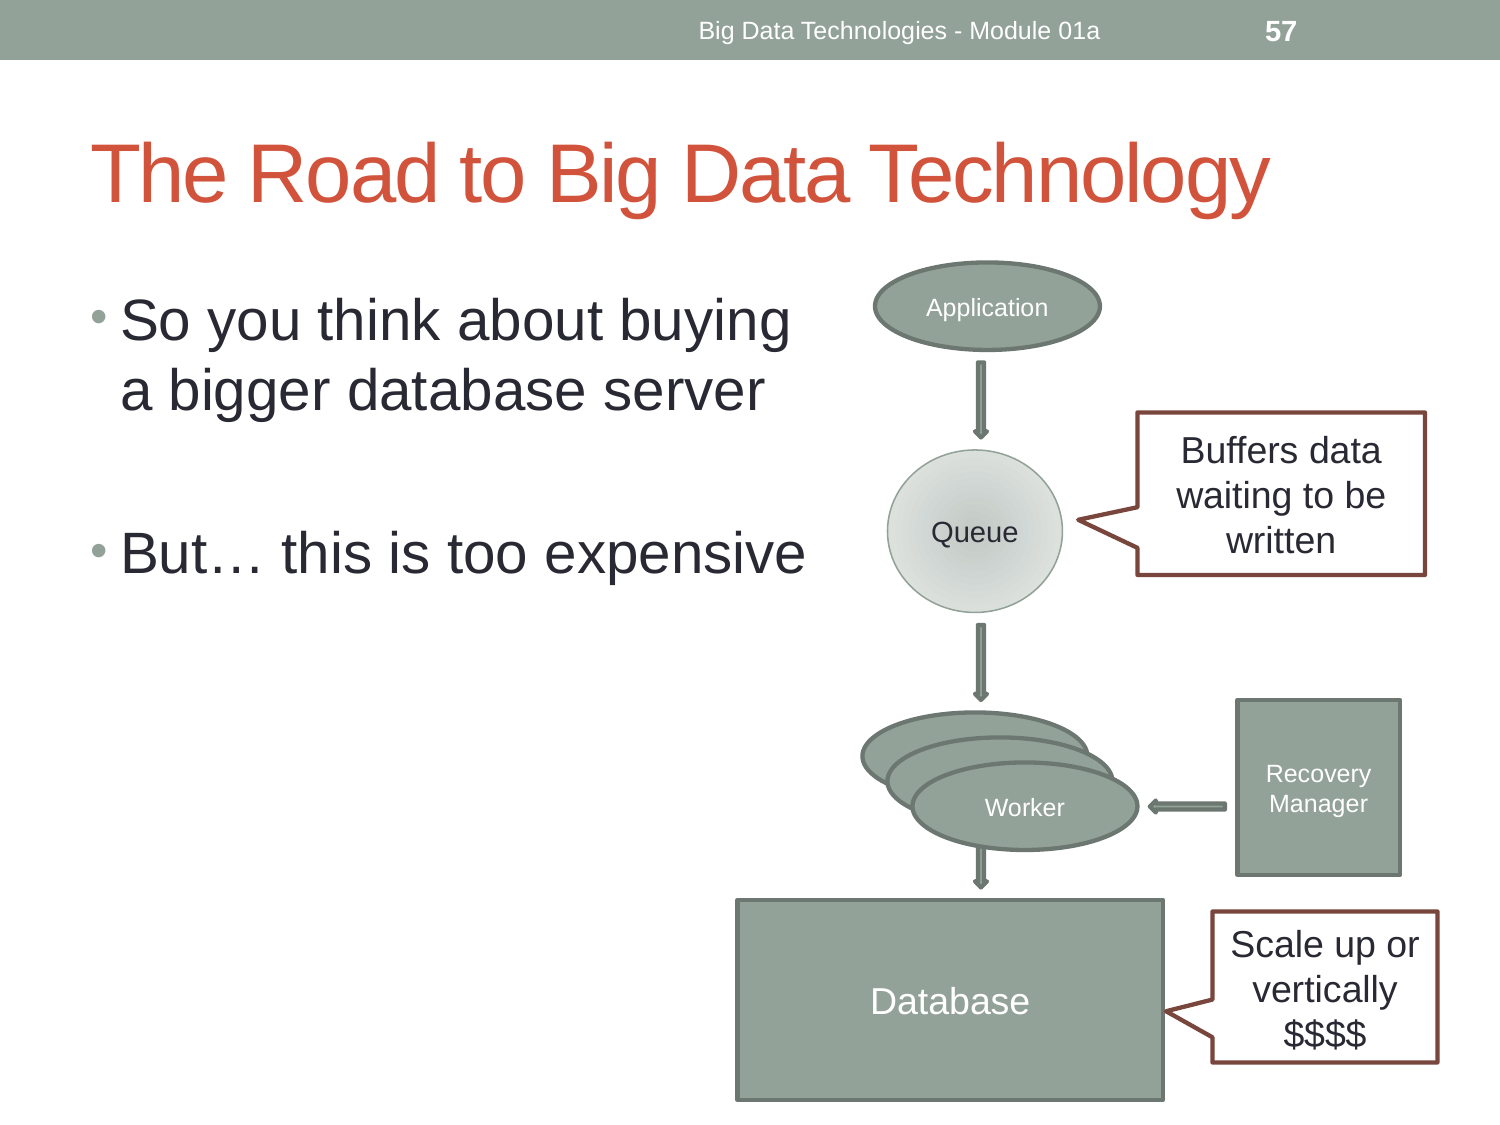

Big Data Technologies - Module 01a
57
# The Road to Big Data Technology
Application
So you think about buying a bigger database server

But… this is too expensive

Buffers data waiting to be written
Queue

Recovery
Manager
Worker
Worker
Worker

Database
Scale up or vertically
$$$$